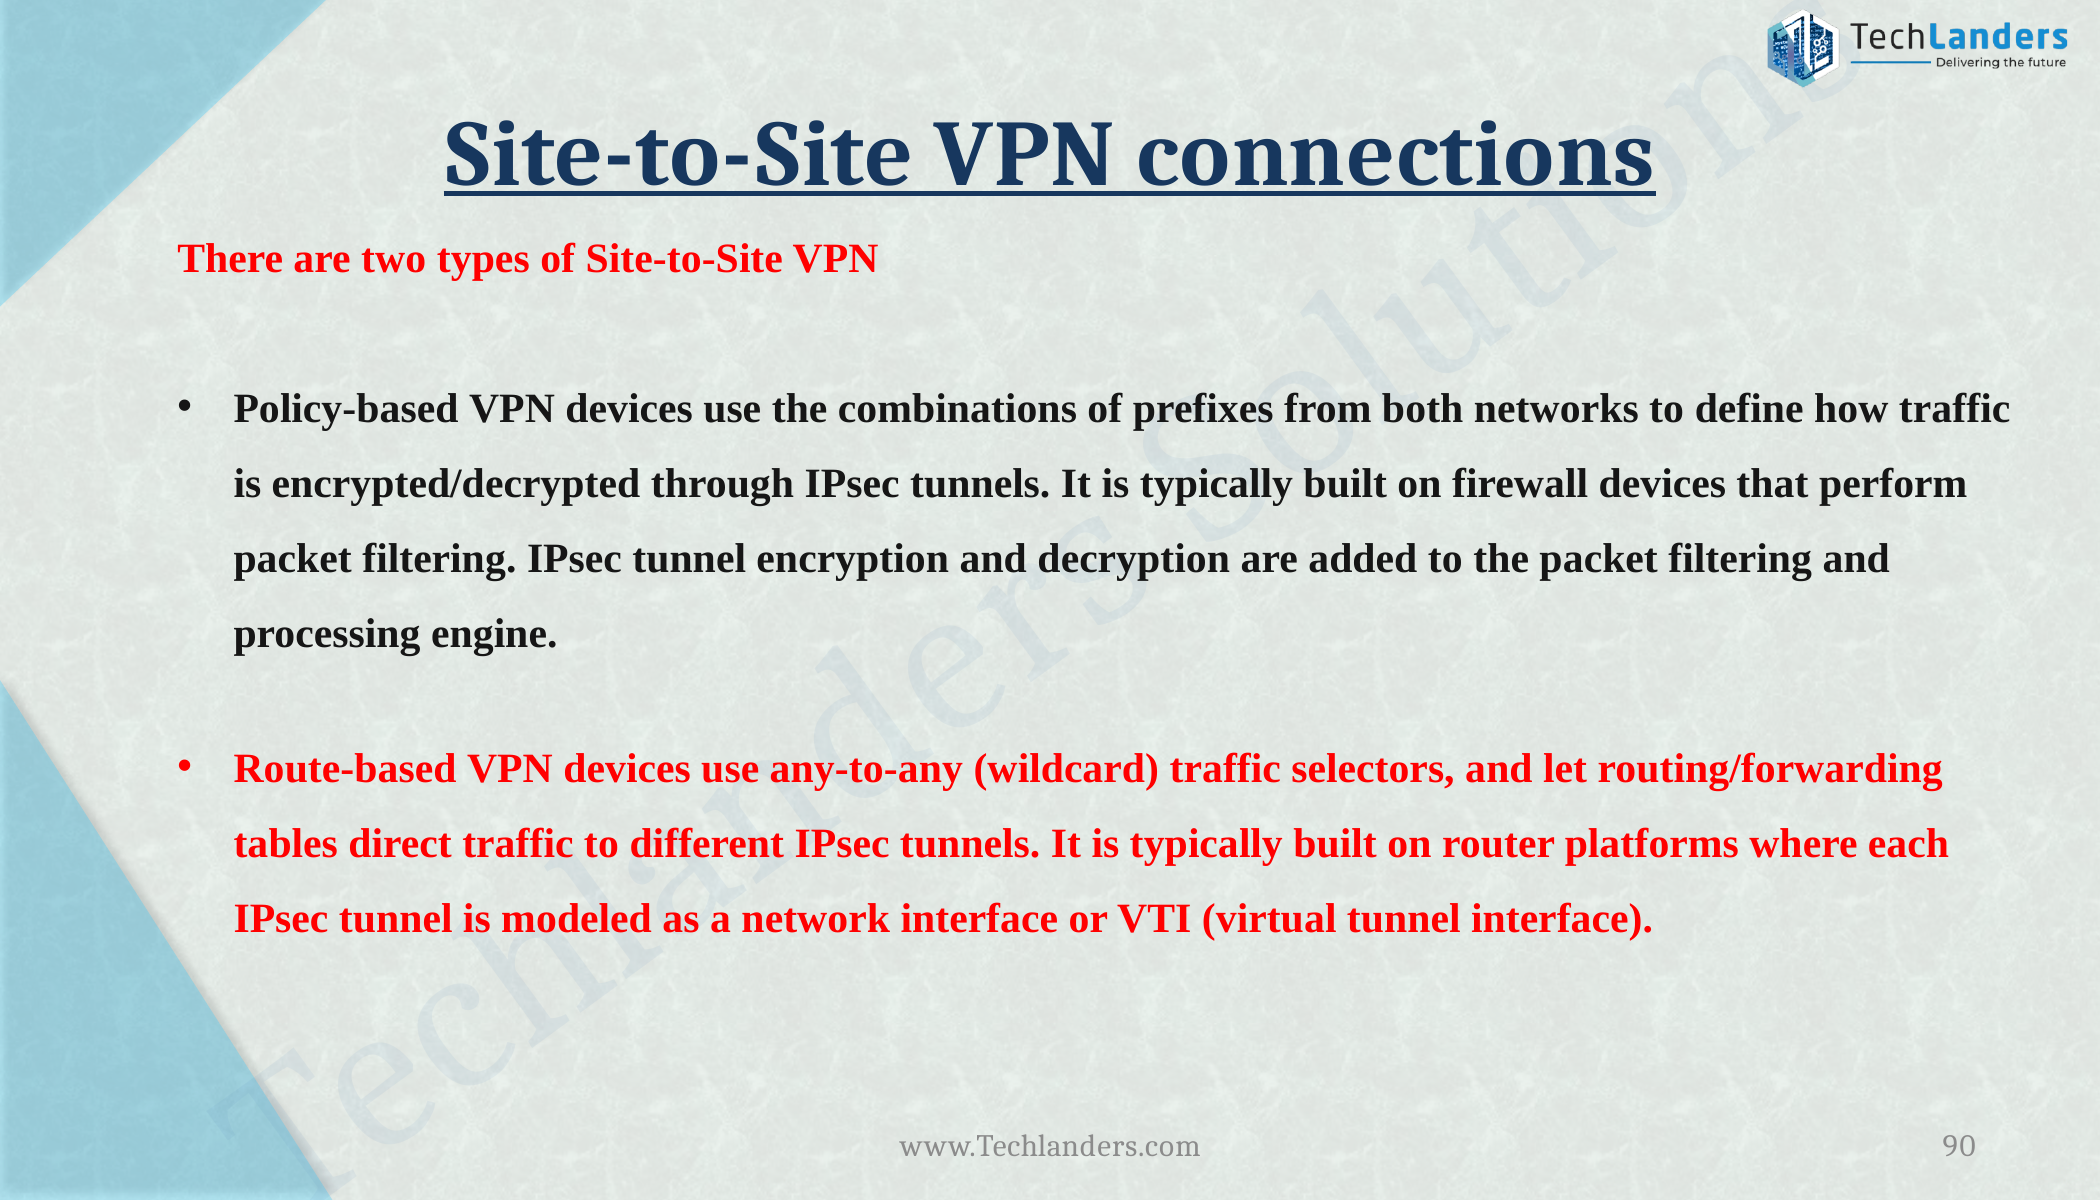

# Site-to-Site VPN connections
There are two types of Site-to-Site VPN

Policy-based VPN devices use the combinations of prefixes from both networks to define how traffic is encrypted/decrypted through IPsec tunnels. It is typically built on firewall devices that perform packet filtering. IPsec tunnel encryption and decryption are added to the packet filtering and processing engine.

Route-based VPN devices use any-to-any (wildcard) traffic selectors, and let routing/forwarding tables direct traffic to different IPsec tunnels. It is typically built on router platforms where each IPsec tunnel is modeled as a network interface or VTI (virtual tunnel interface).

www.Techlanders.com
90